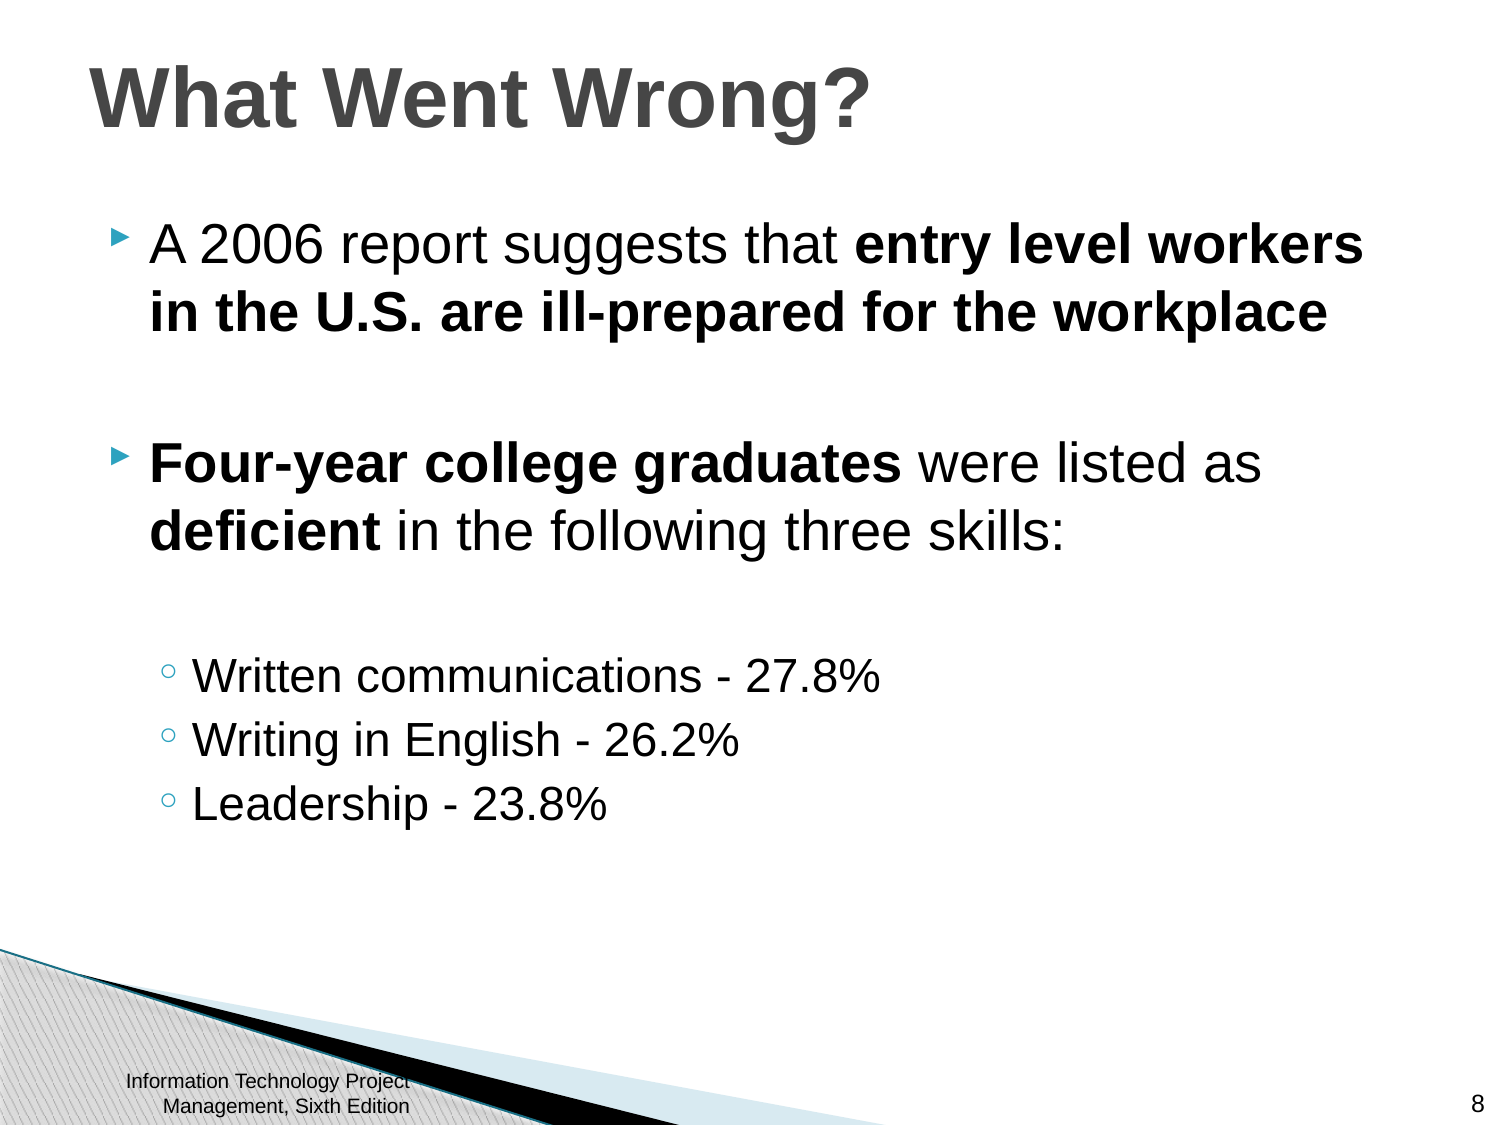

# What Went Wrong?
A 2006 report suggests that entry level workers in the U.S. are ill-prepared for the workplace

Four-year college graduates were listed as deficient in the following three skills:

Written communications - 27.8%
Writing in English - 26.2%
Leadership - 23.8%

Information Technology Project Management, Sixth Edition
8